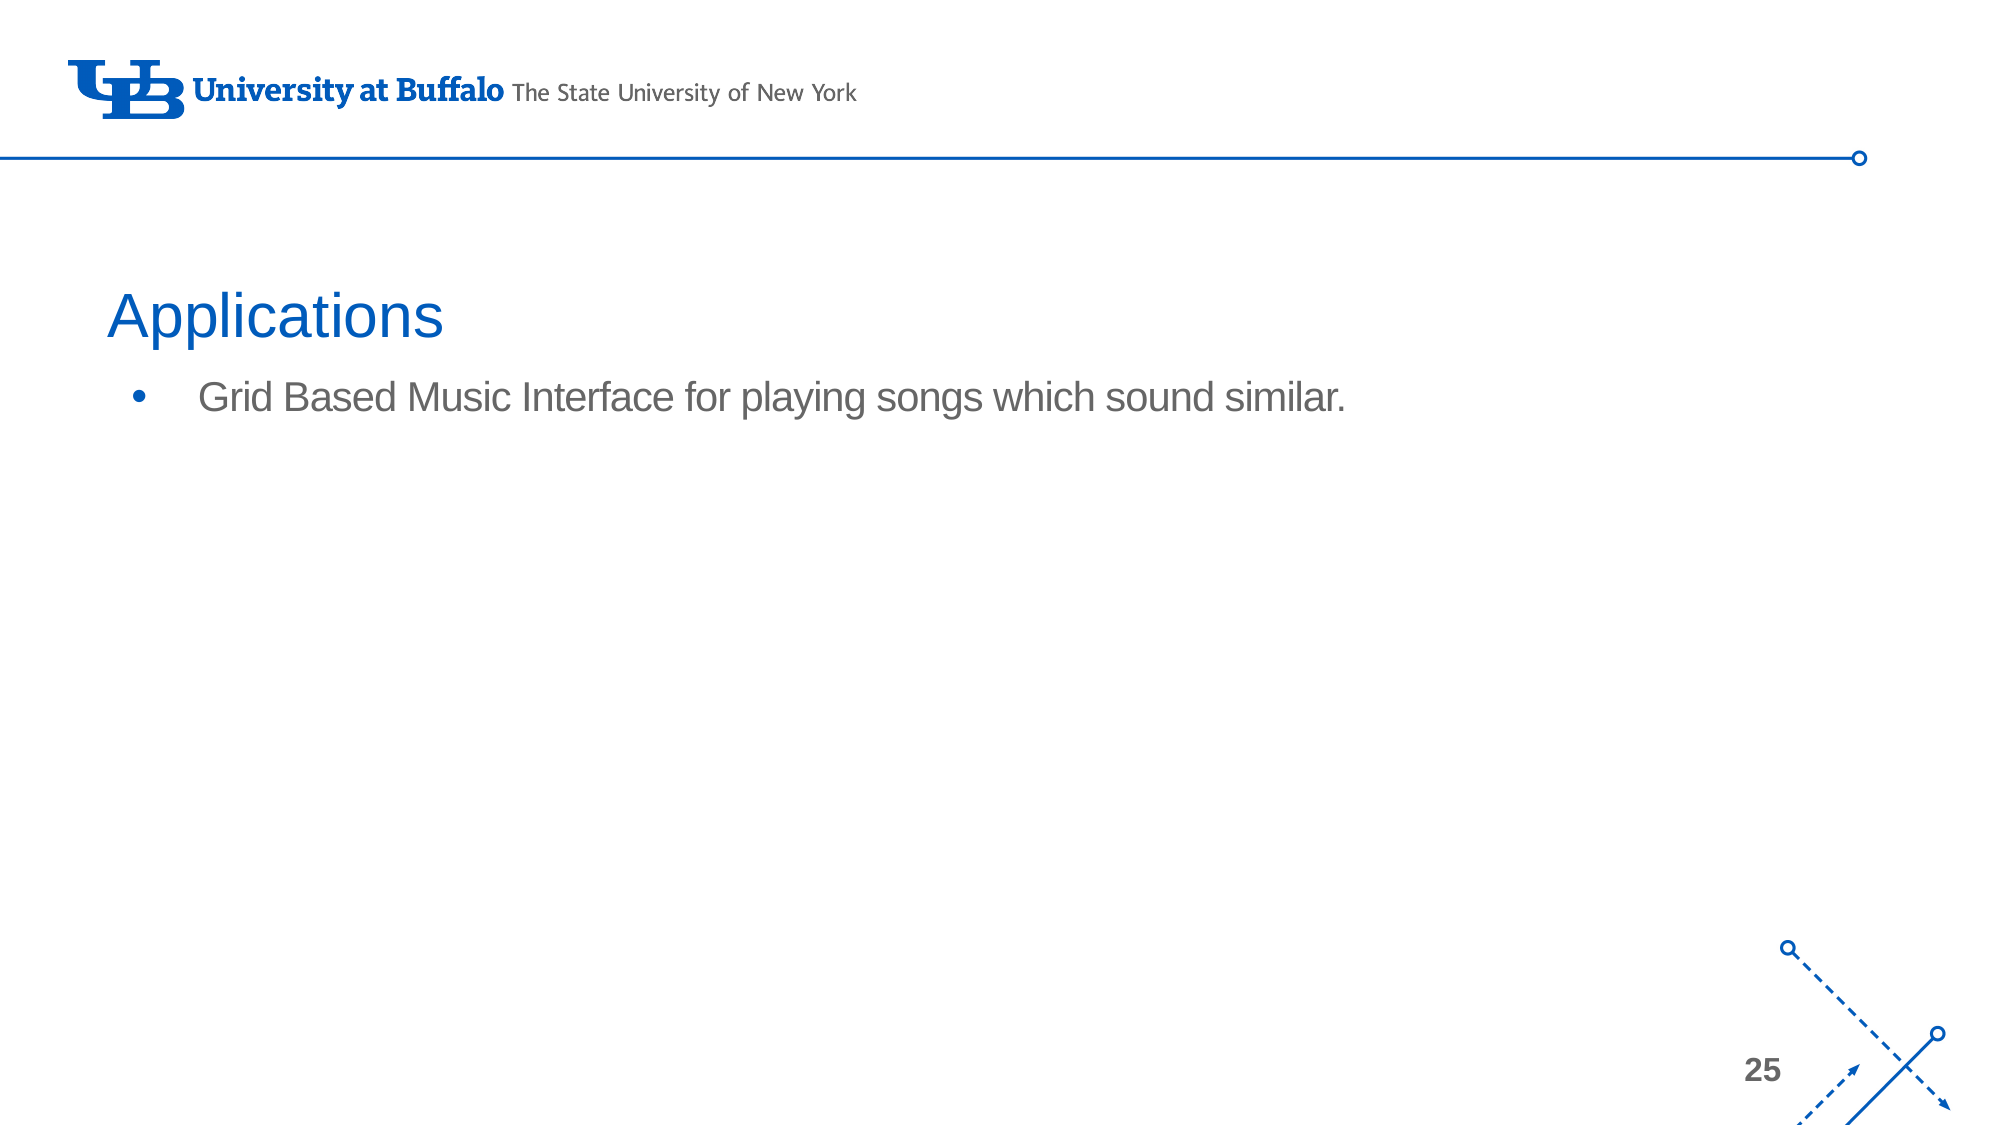

# Applications
Grid Based Music Interface for playing songs which sound similar.